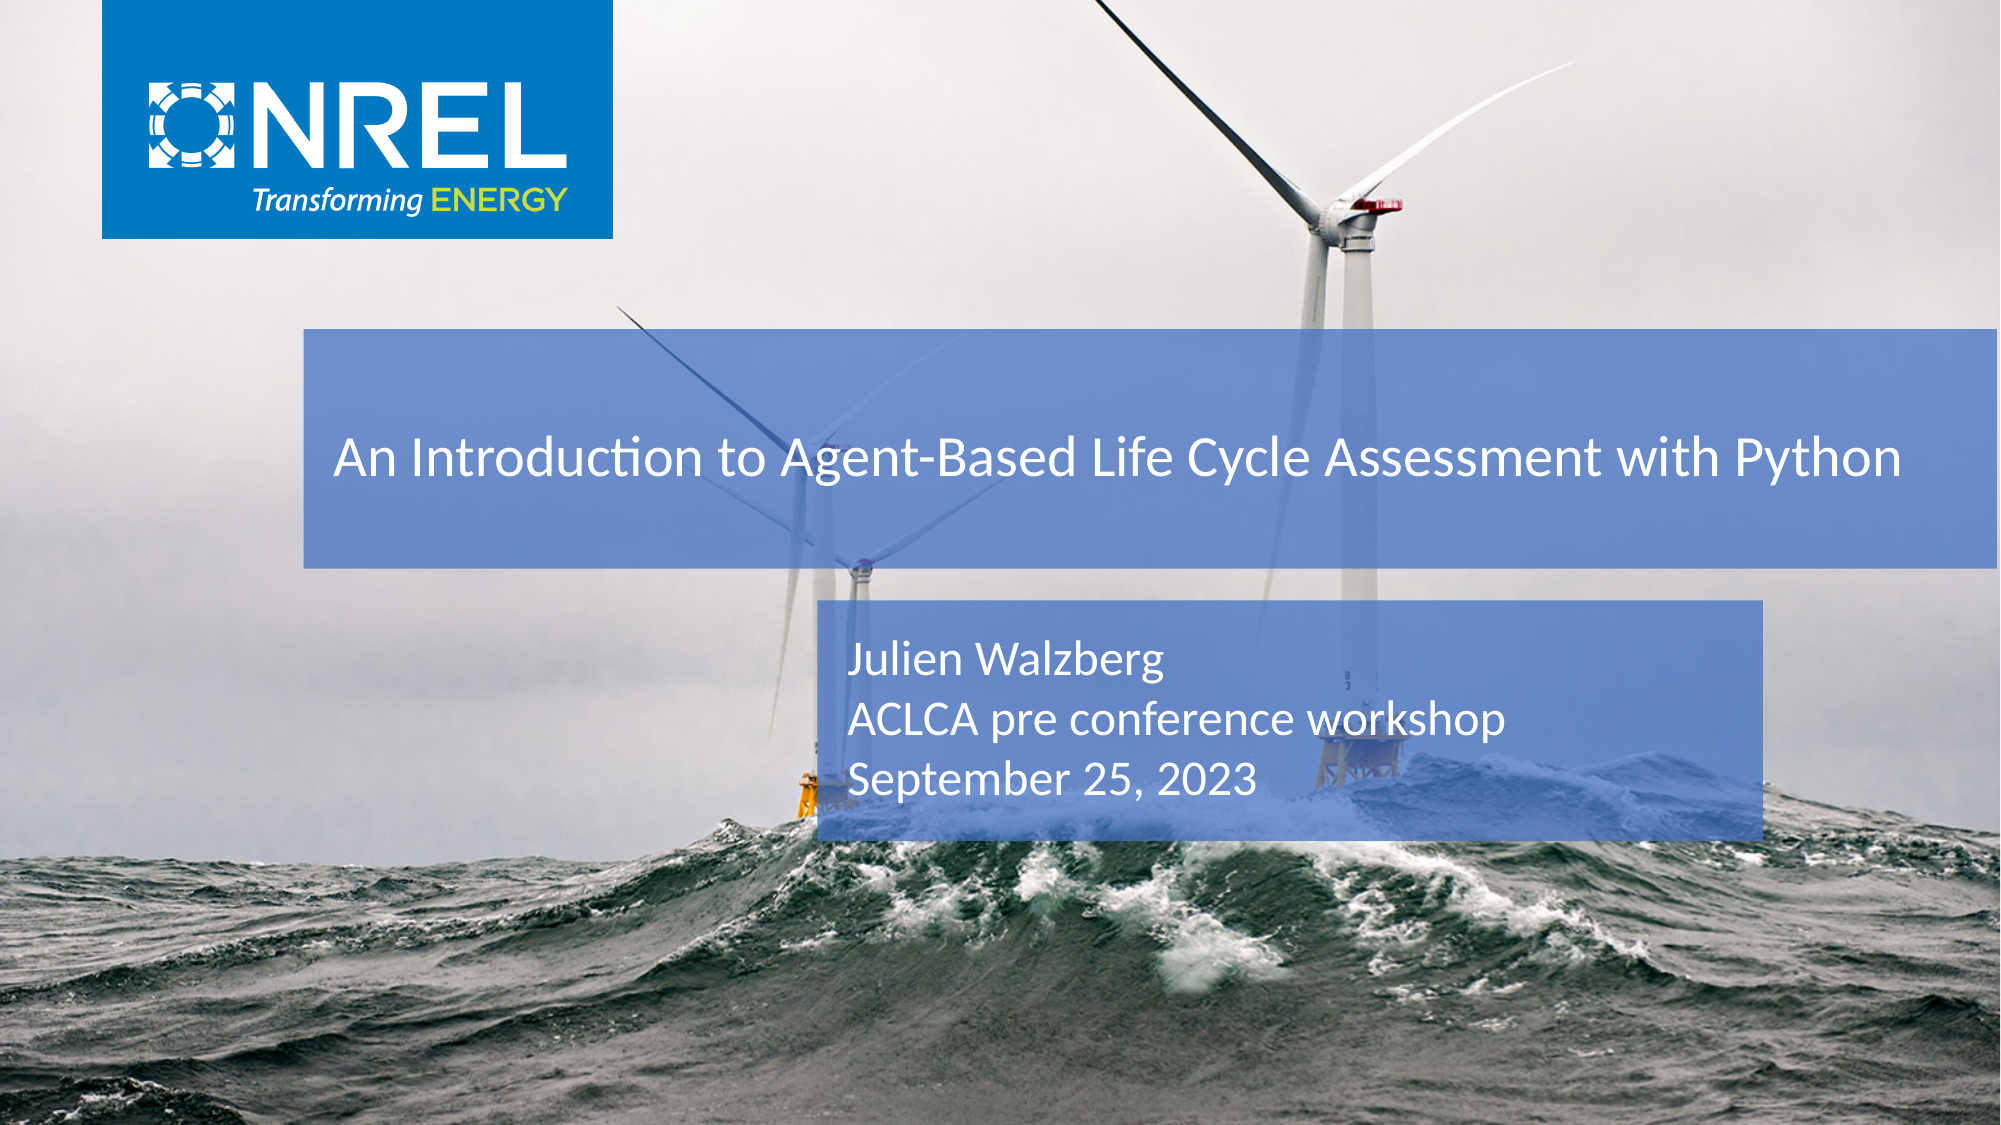

An Introduction to Agent-Based Life Cycle Assessment with Python
Julien Walzberg
ACLCA pre conference workshop
September 25, 2023